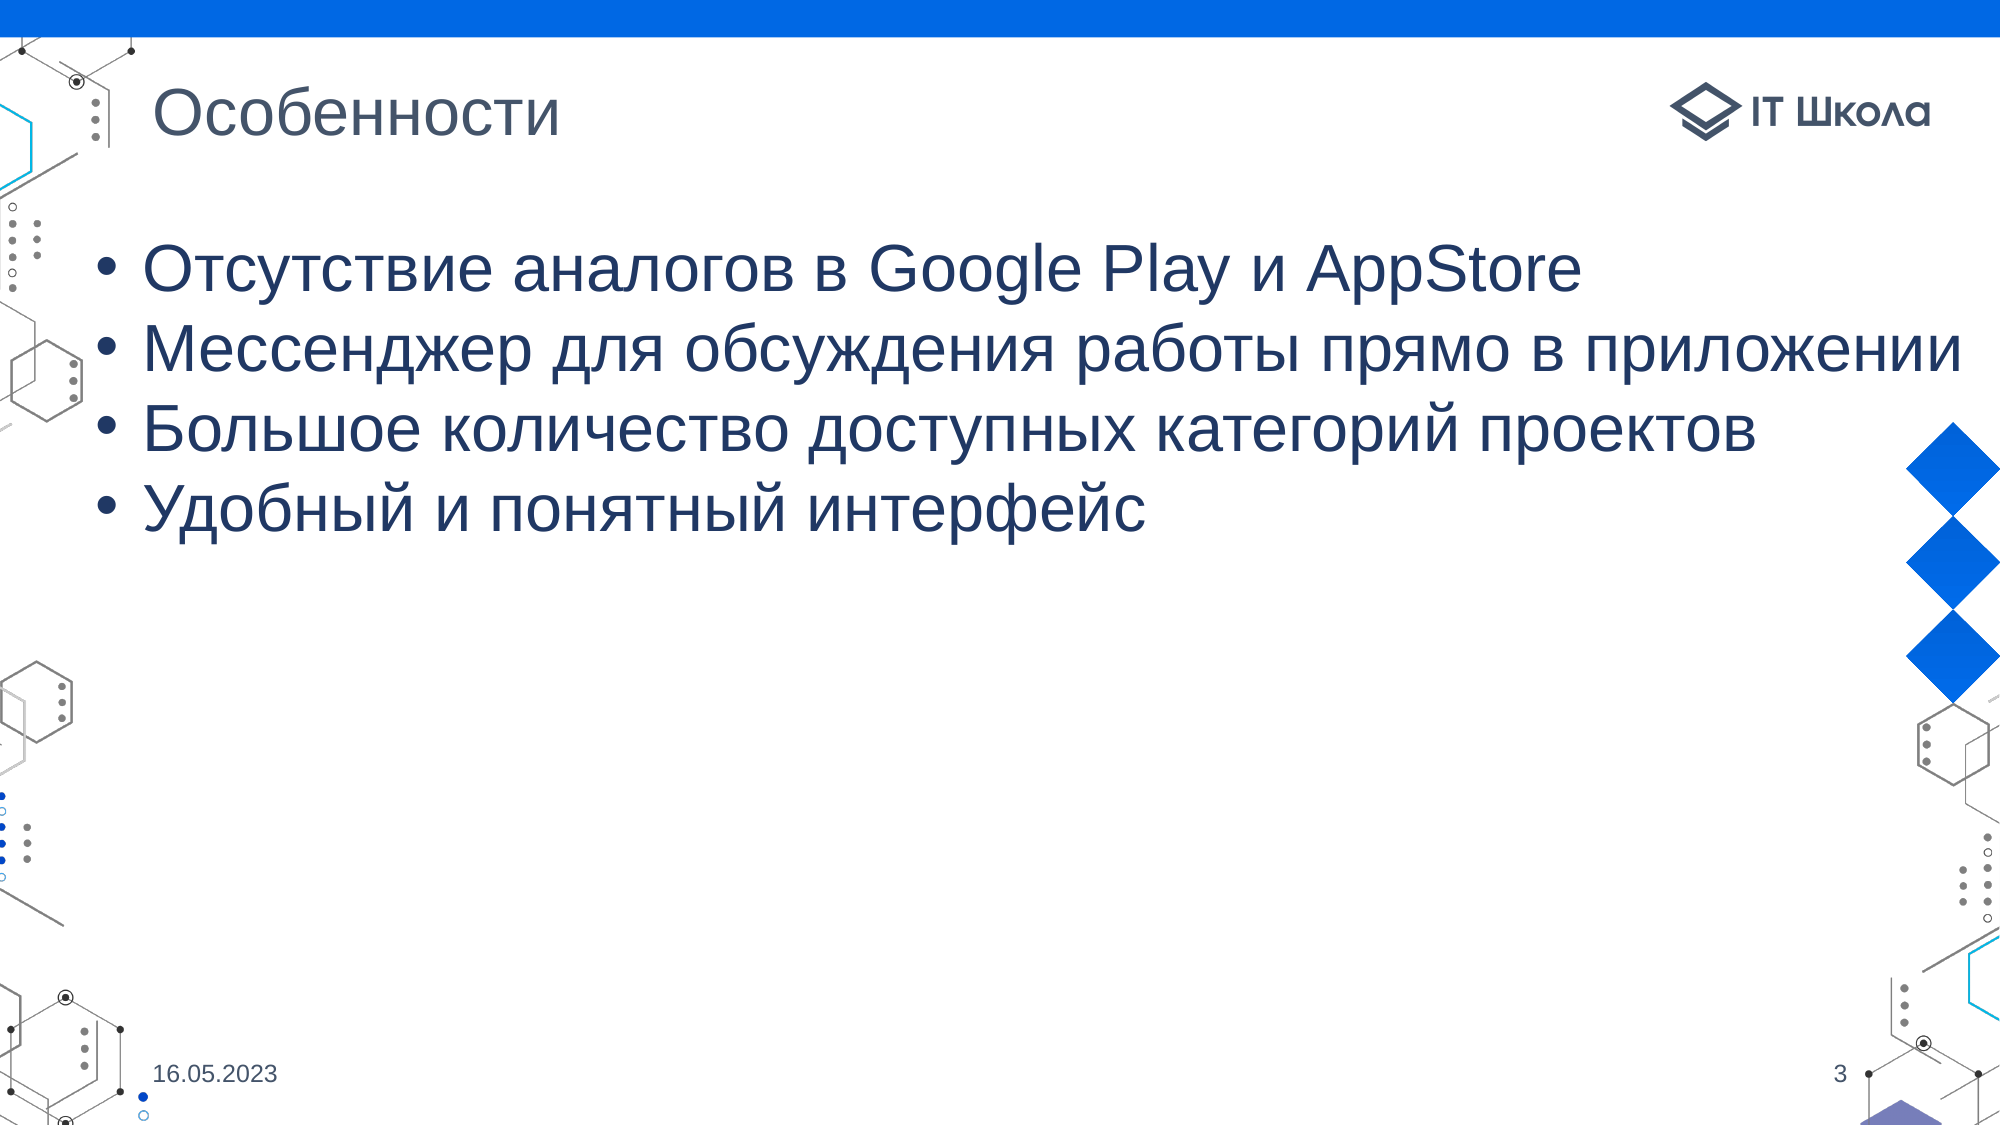

# Особенности
Отсутствие аналогов в Google Play и AppStore
Мессенджер для обсуждения работы прямо в приложении
Большое количество доступных категорий проектов
Удобный и понятный интерфейс
16.05.2023
3